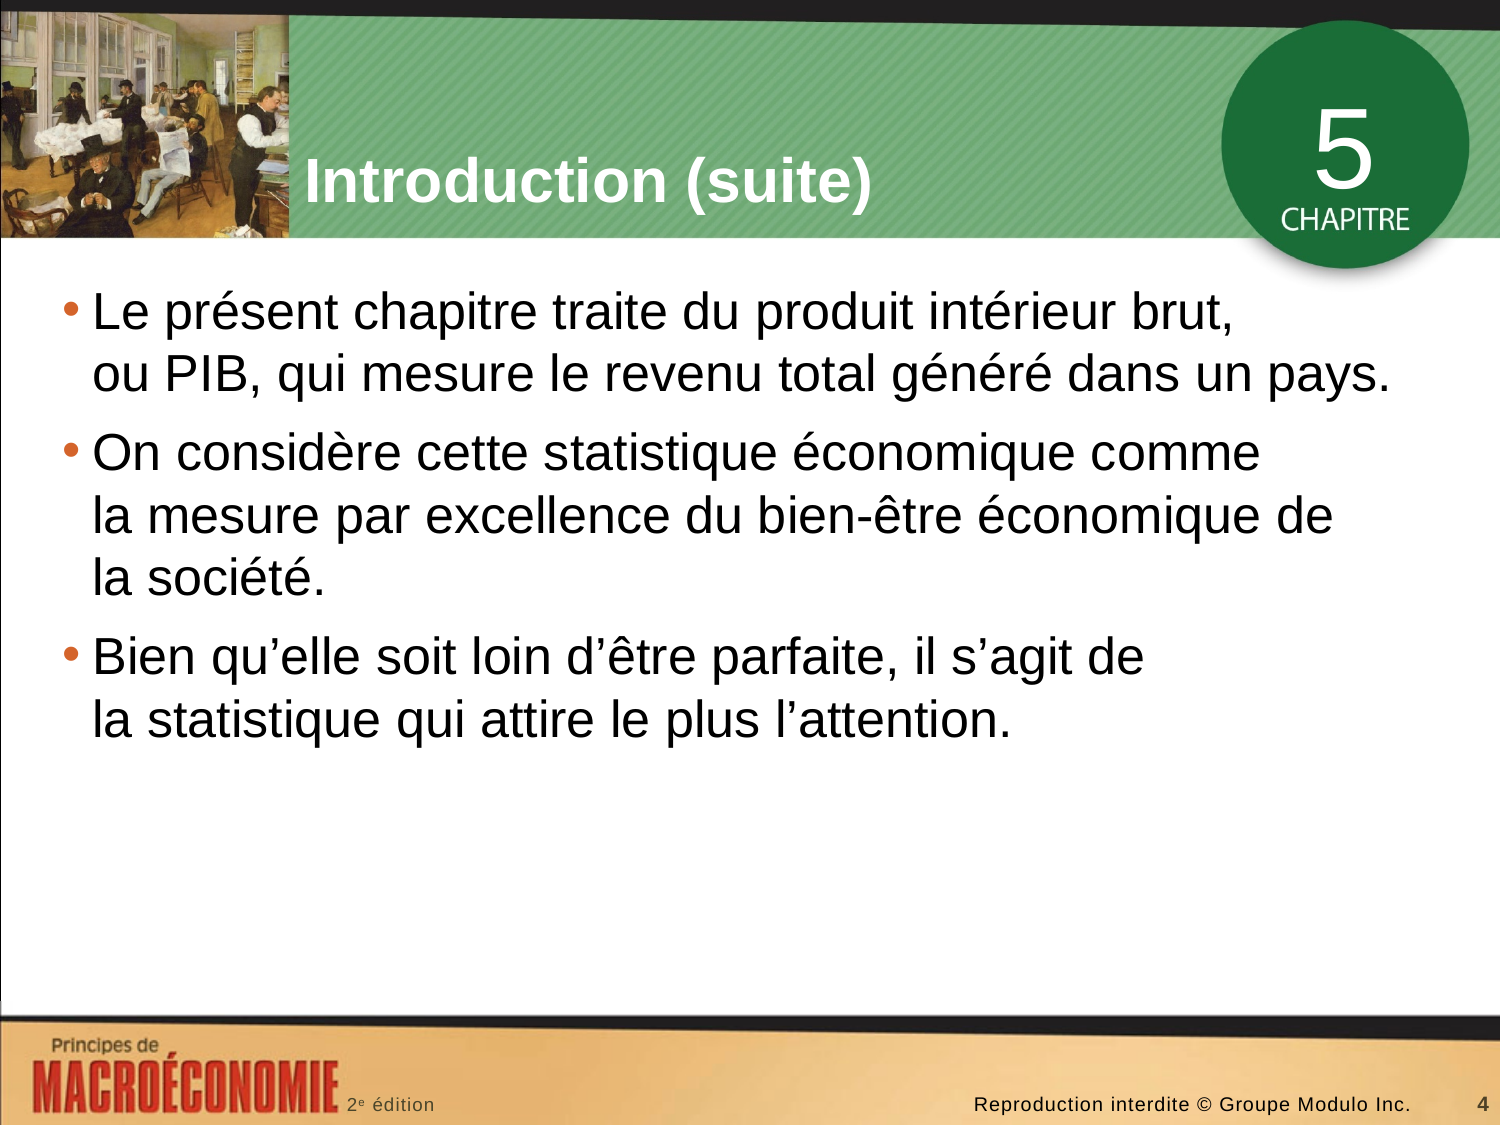

# Introduction (suite)
5
Le présent chapitre traite du produit intérieur brut,         ou PIB, qui mesure le revenu total généré dans un pays.
On considère cette statistique économique comme        la mesure par excellence du bien-être économique de   la société.
Bien qu’elle soit loin d’être parfaite, il s’agit de                la statistique qui attire le plus l’attention.
4